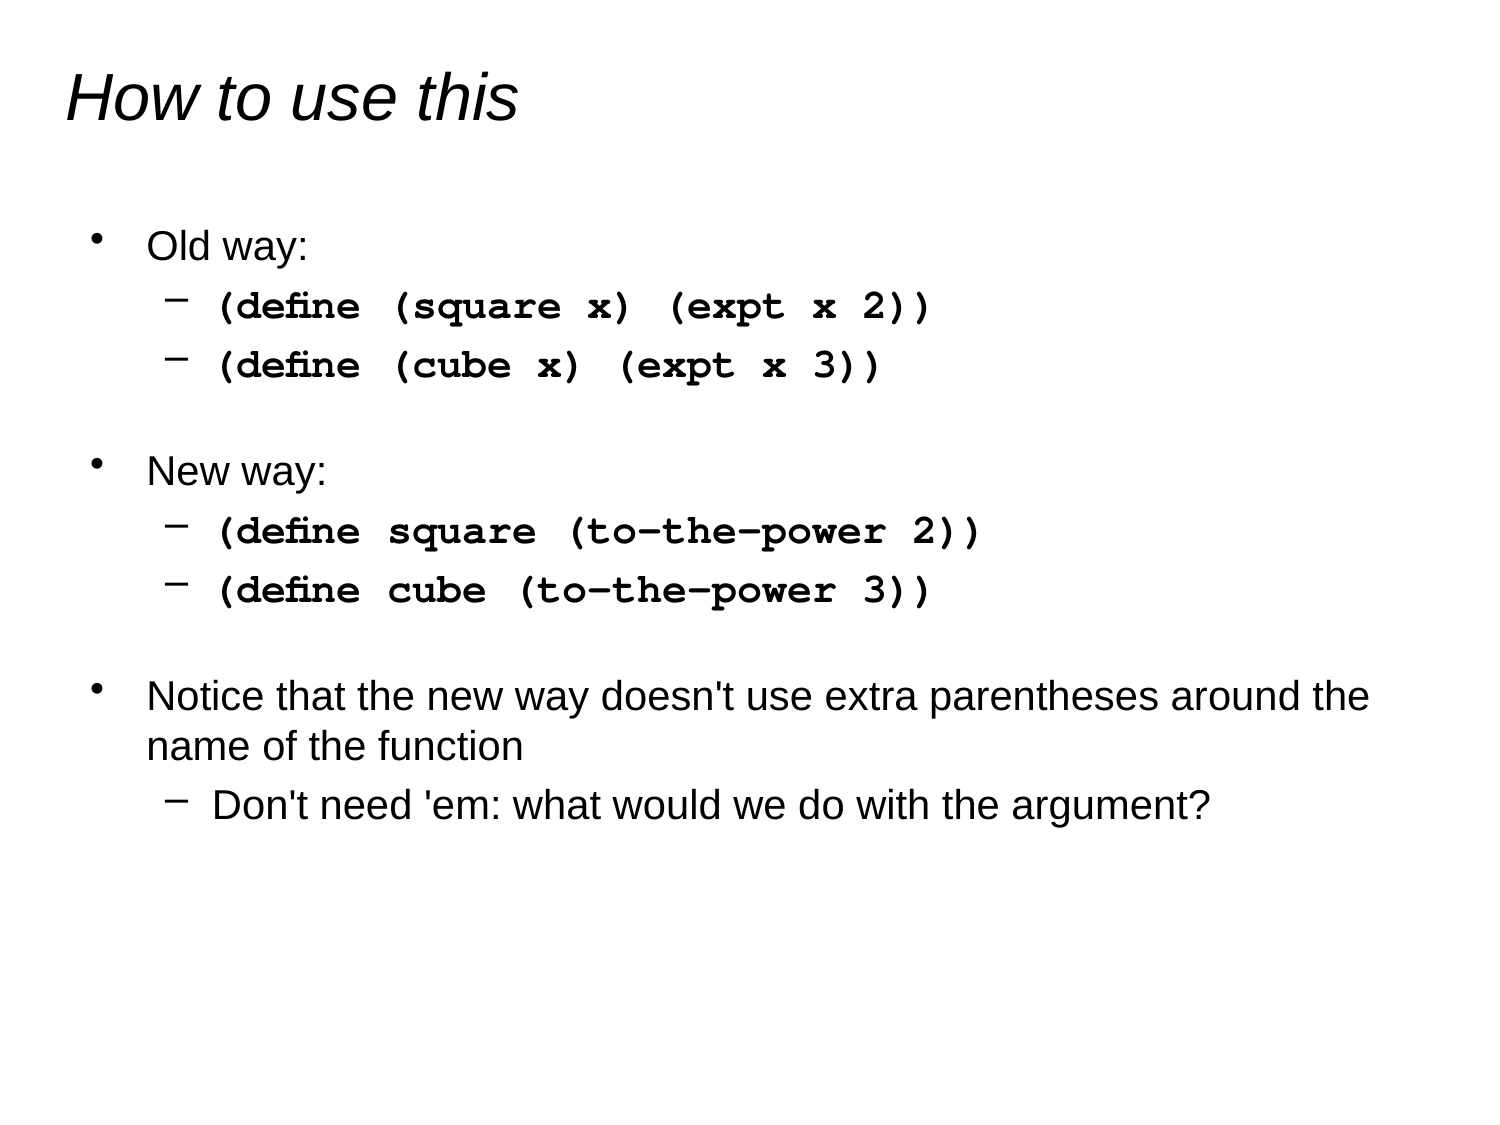

# How to use this
Old way:
(define (square x) (expt x 2))
(define (cube x) (expt x 3))
New way:
(define square (to-the-power 2))
(define cube (to-the-power 3))
Notice that the new way doesn't use extra parentheses around the name of the function
Don't need 'em: what would we do with the argument?